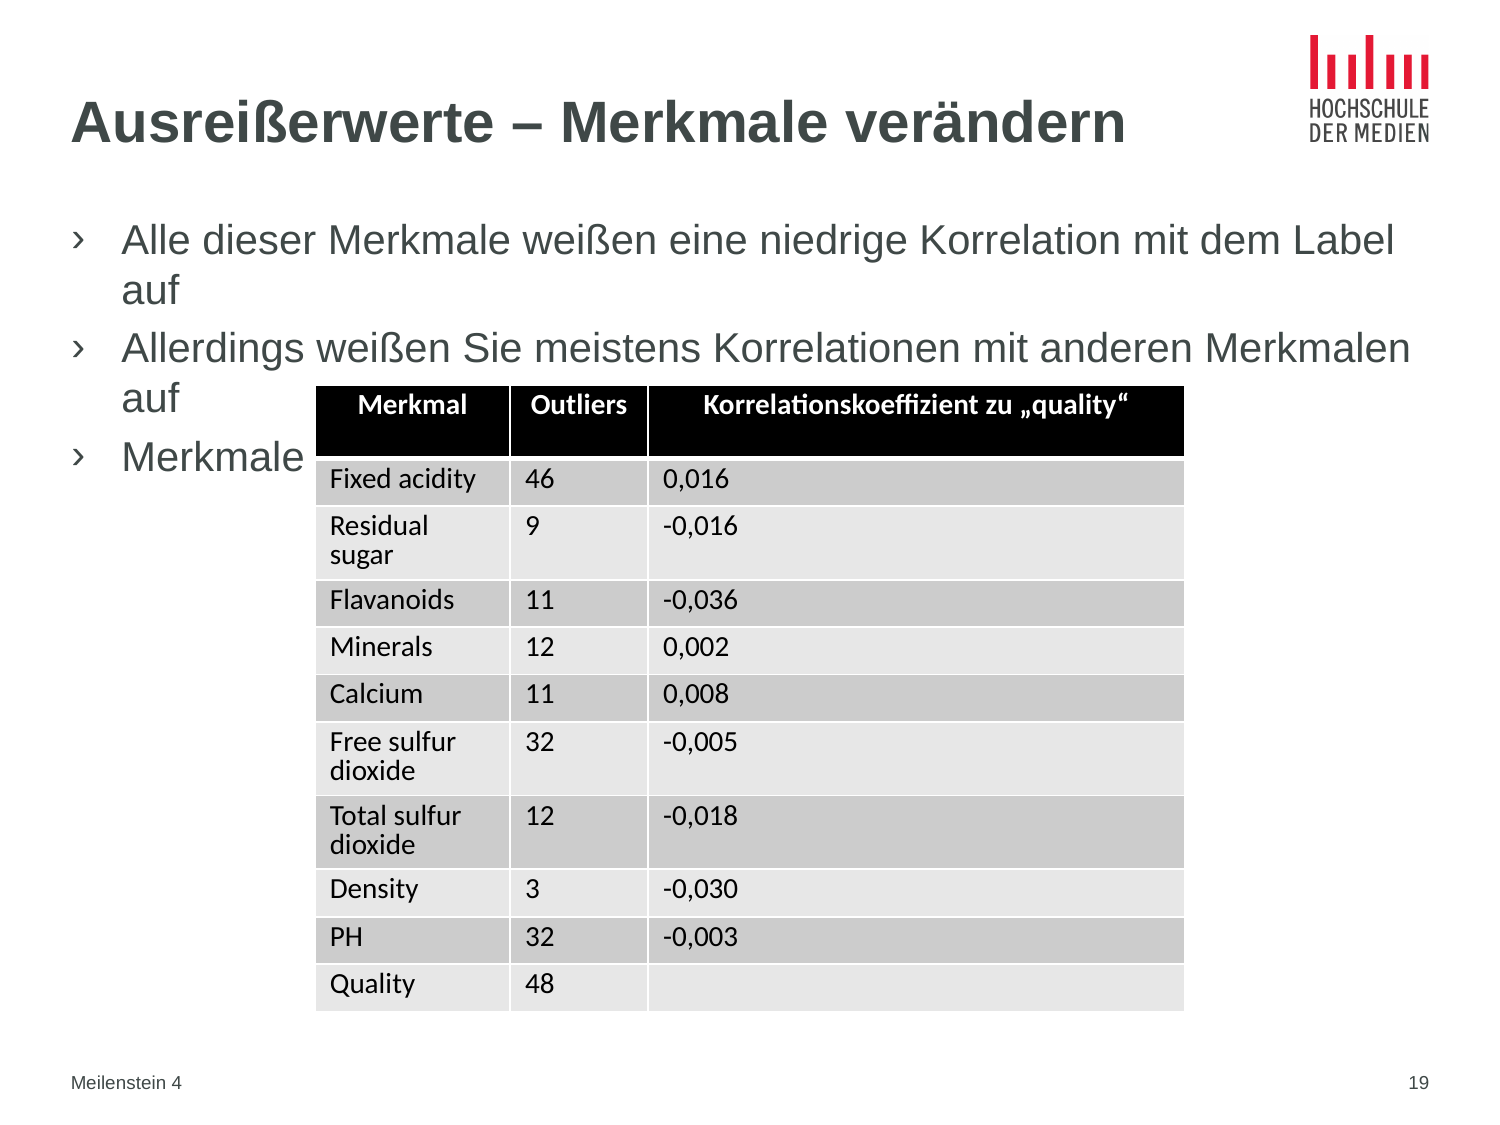

# Ausreißerwerte – Merkmale verändern
Alle dieser Merkmale weißen eine niedrige Korrelation mit dem Label auf
Allerdings weißen Sie meistens Korrelationen mit anderen Merkmalen auf
Merkmale sollten also verändert werden
| Merkmal | Outliers | Korrelationskoeffizient zu „quality“ |
| --- | --- | --- |
| Fixed acidity | 46 | 0,016 |
| Residual sugar | 9 | -0,016 |
| Flavanoids | 11 | -0,036 |
| Minerals | 12 | 0,002 |
| Calcium | 11 | 0,008 |
| Free sulfur dioxide | 32 | -0,005 |
| Total sulfur dioxide | 12 | -0,018 |
| Density | 3 | -0,030 |
| PH | 32 | -0,003 |
| Quality | 48 |  |